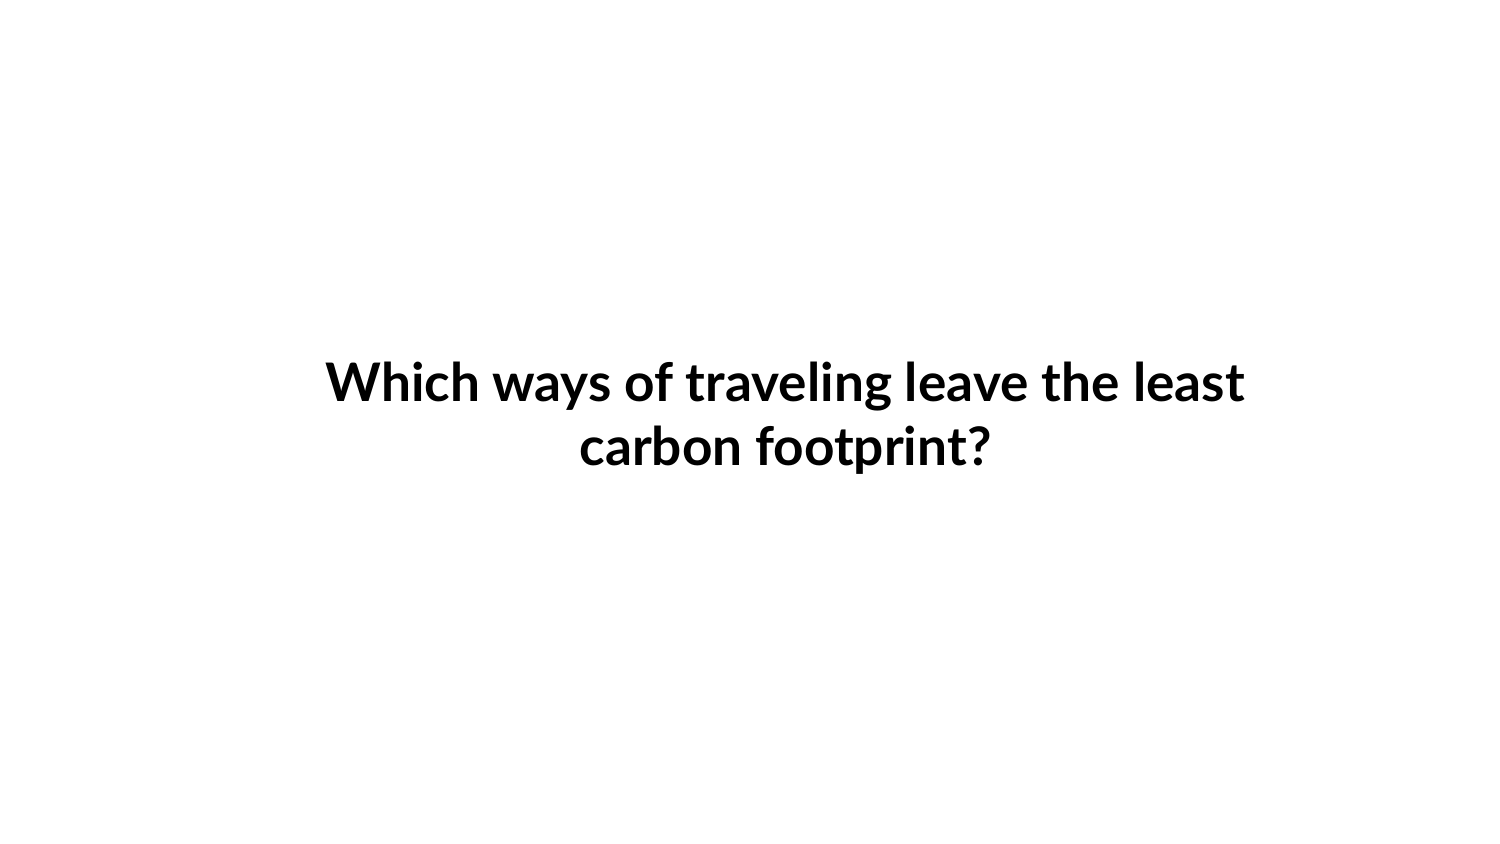

# Which ways of traveling leave the least carbon footprint?